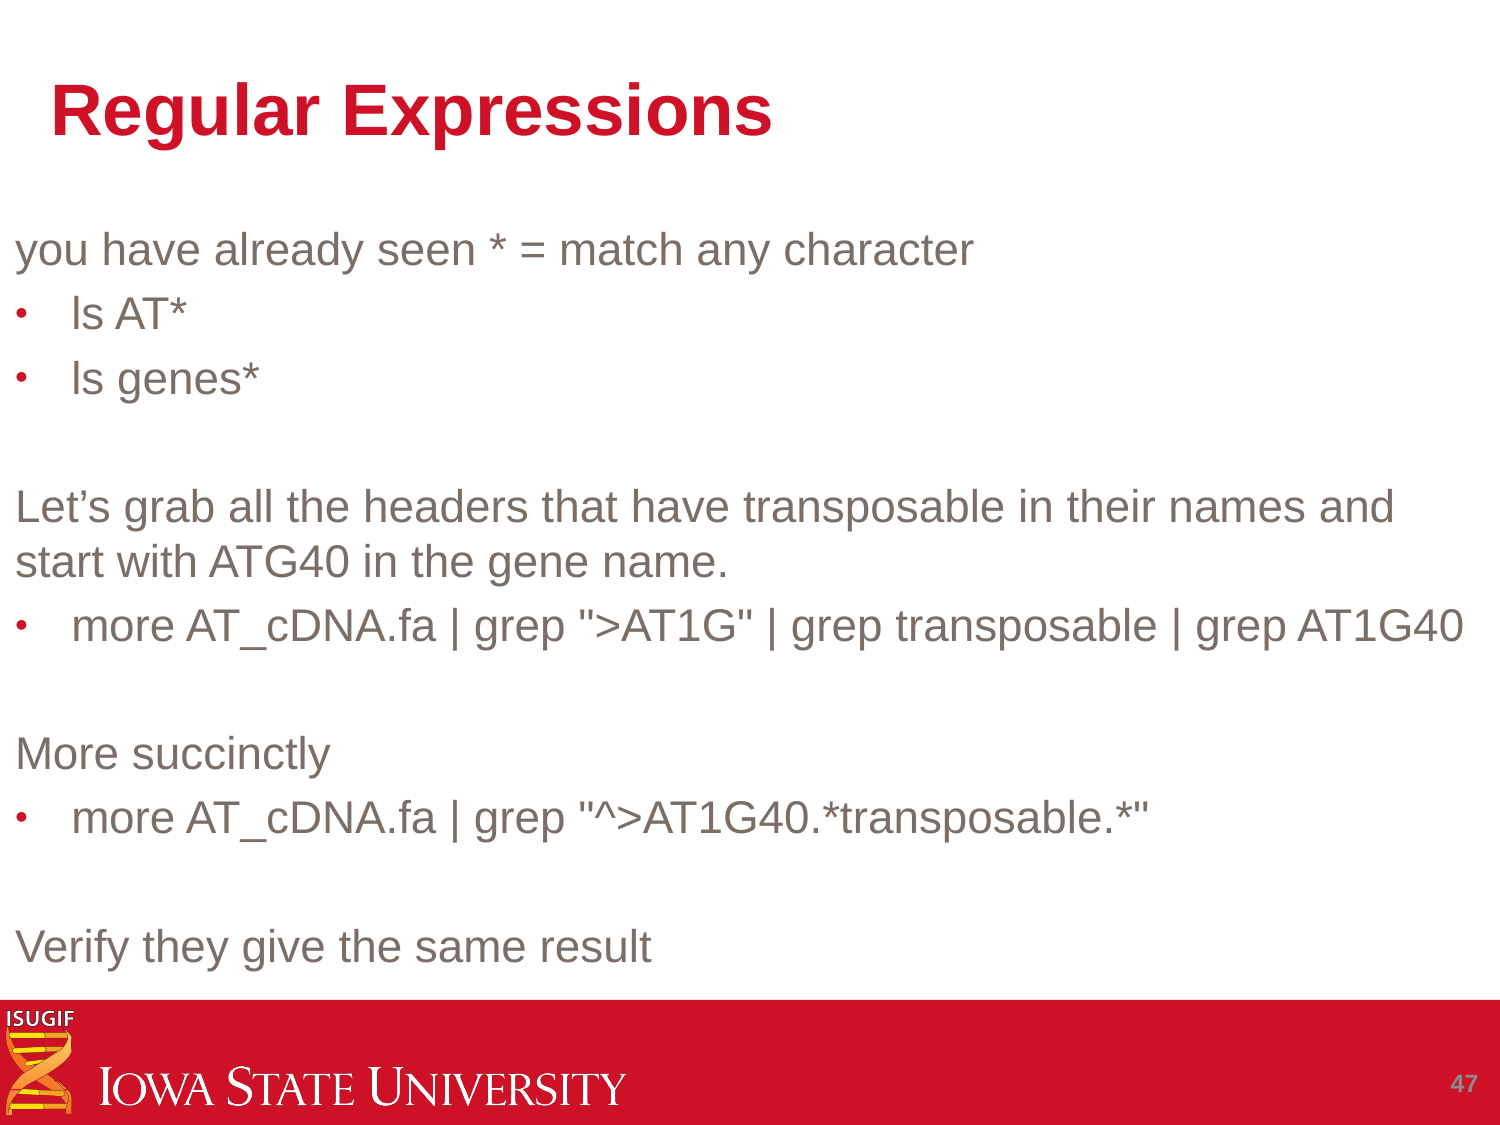

# Regular Expressions
you have already seen * = match any character
ls AT*
ls genes*

Let’s grab all the headers that have transposable in their names and start with ATG40 in the gene name.
more AT_cDNA.fa | grep ">AT1G" | grep transposable | grep AT1G40

More succinctly
more AT_cDNA.fa | grep "^>AT1G40.*transposable.*"

Verify they give the same result